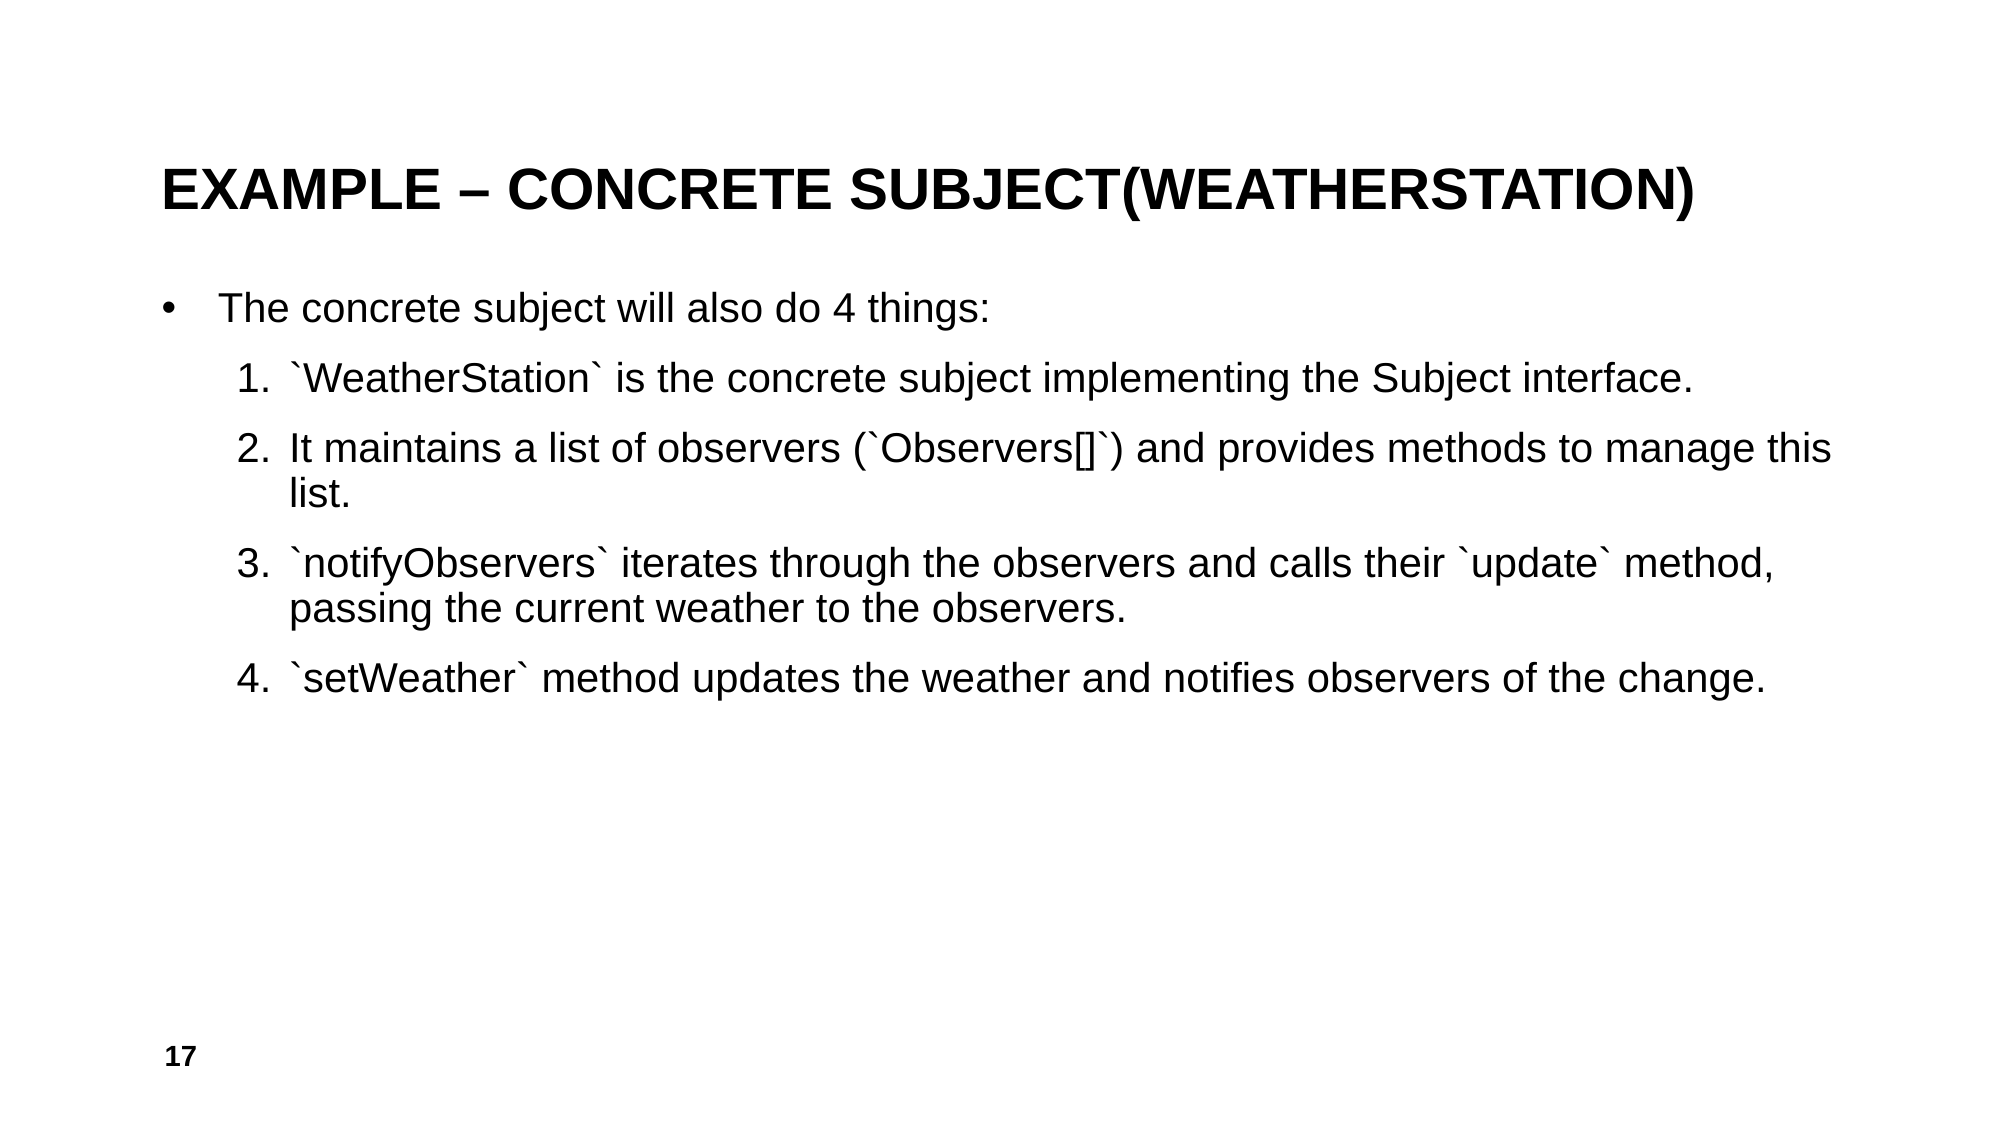

# Example – Concrete Subject(WeatherStation)
The concrete subject will also do 4 things:
`WeatherStation` is the concrete subject implementing the Subject interface.
It maintains a list of observers (`Observers[]`) and provides methods to manage this list.
`notifyObservers` iterates through the observers and calls their `update` method, passing the current weather to the observers.
`setWeather` method updates the weather and notifies observers of the change.
17